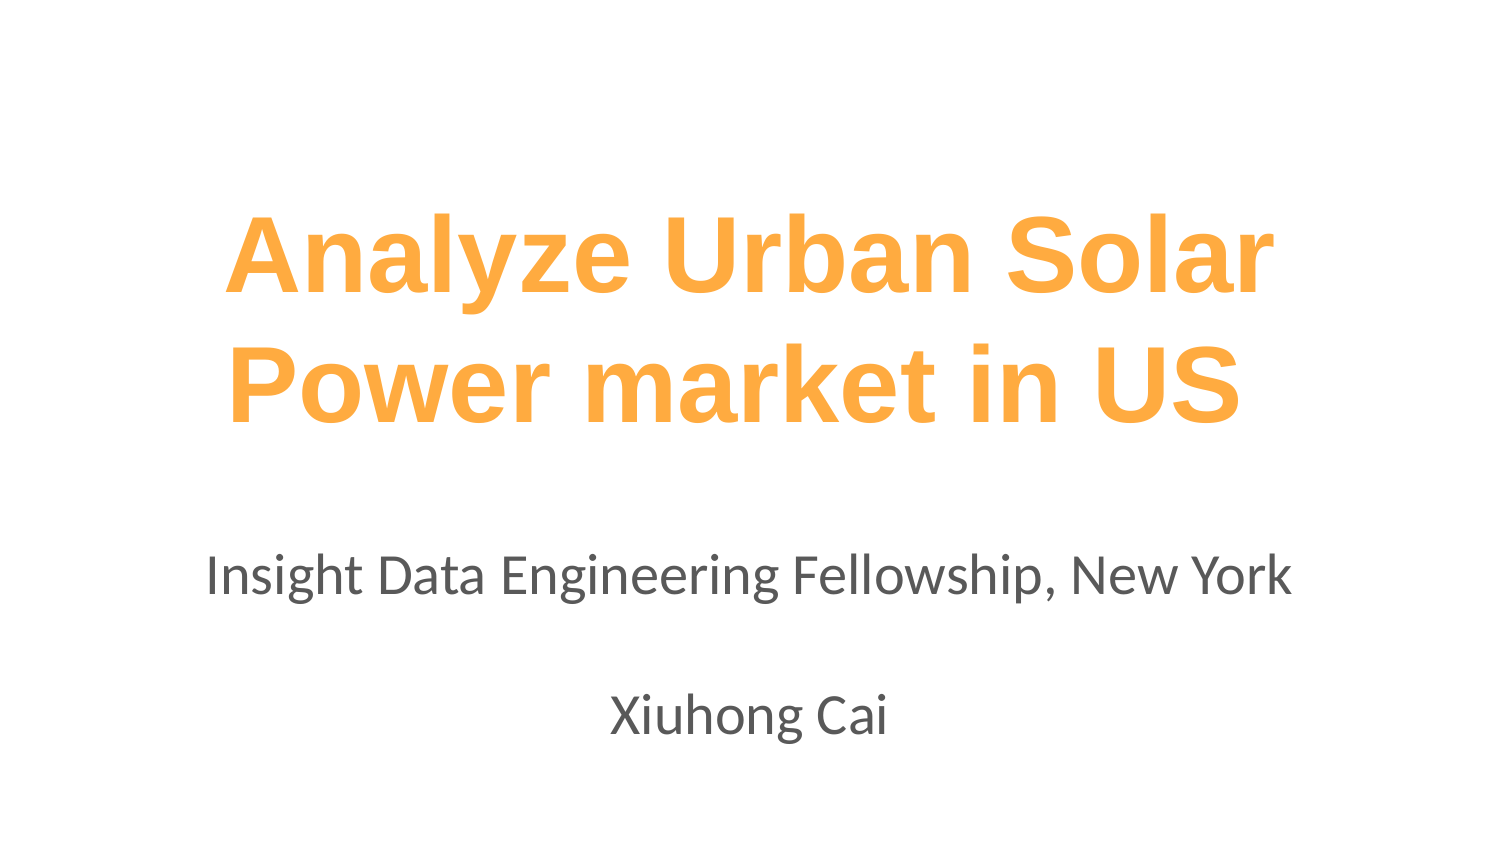

# Analyze Urban Solar Power market in US
Insight Data Engineering Fellowship, New York

Xiuhong Cai